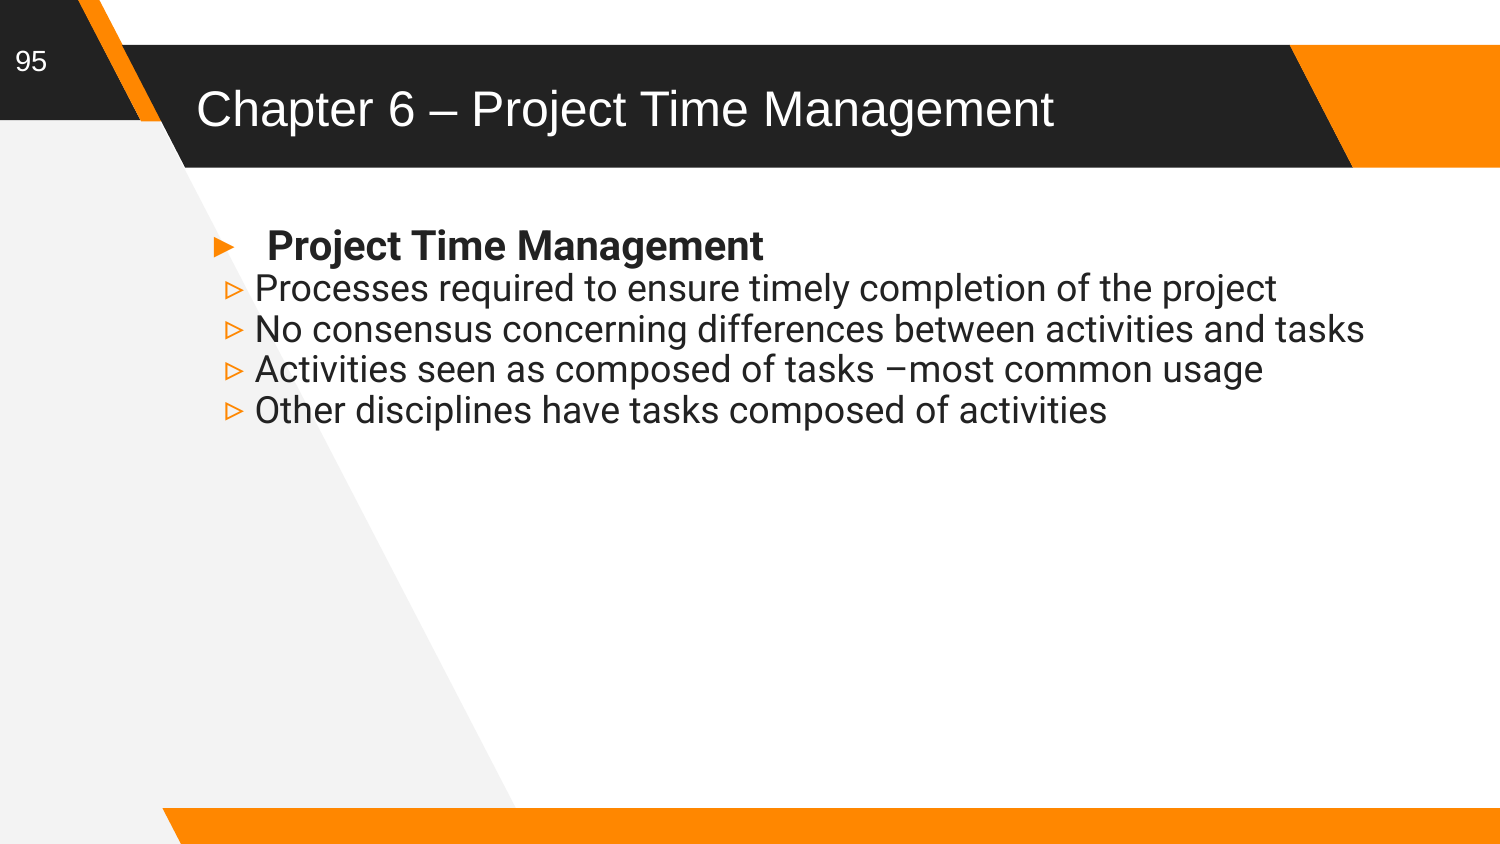

95
# Chapter 6 – Project Time Management
Project Time Management
Processes required to ensure timely completion of the project
No consensus concerning differences between activities and tasks
Activities seen as composed of tasks –most common usage
Other disciplines have tasks composed of activities